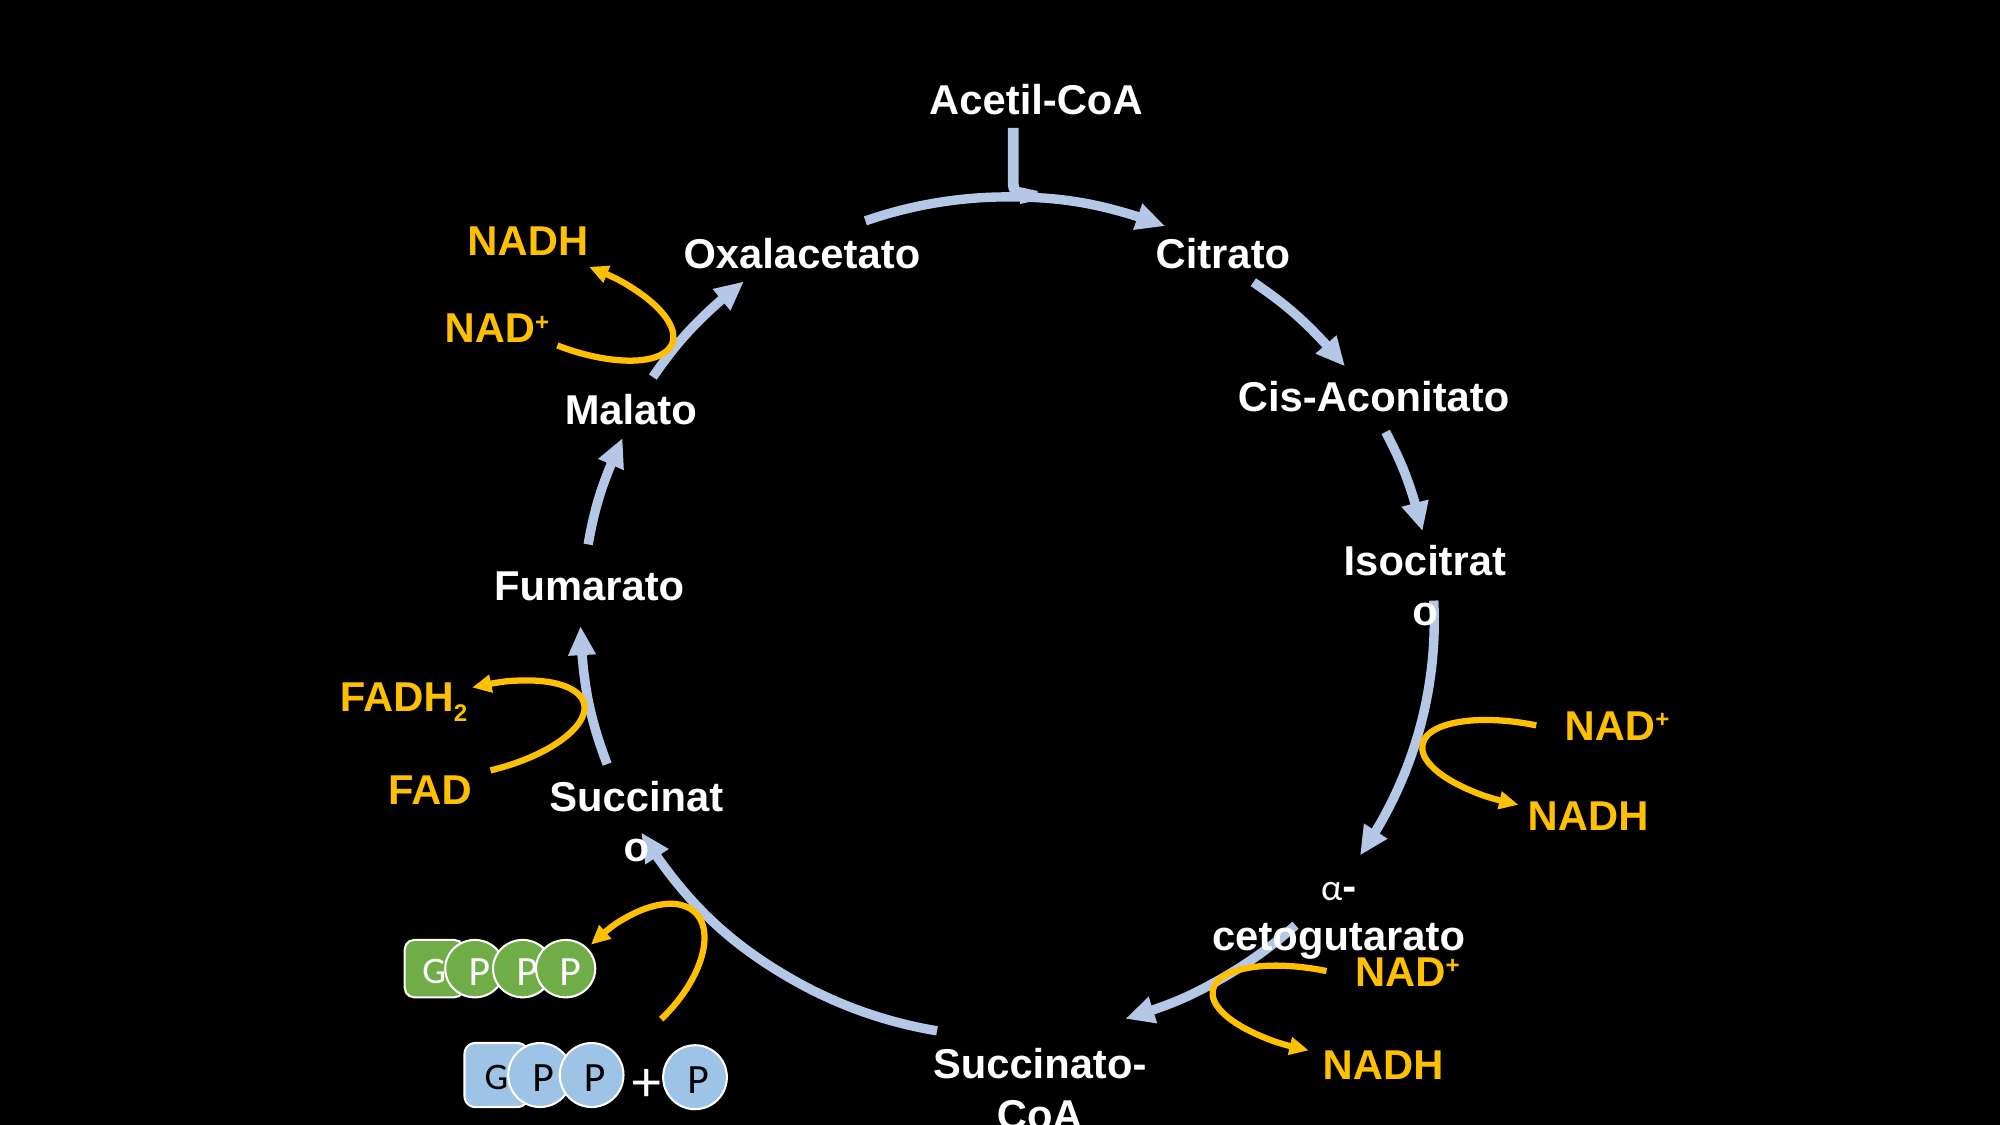

Acetil-CoA

Citrato
Oxalacetato
Cis-Aconitato
Malato
Isocitrato
Fumarato
Succinato
α-cetogutarato
Succinato-CoA
NADH

NAD+
FADH2

NAD+

FAD
NADH

NAD+
G
P
P
P

NADH
+
G
P
P
P